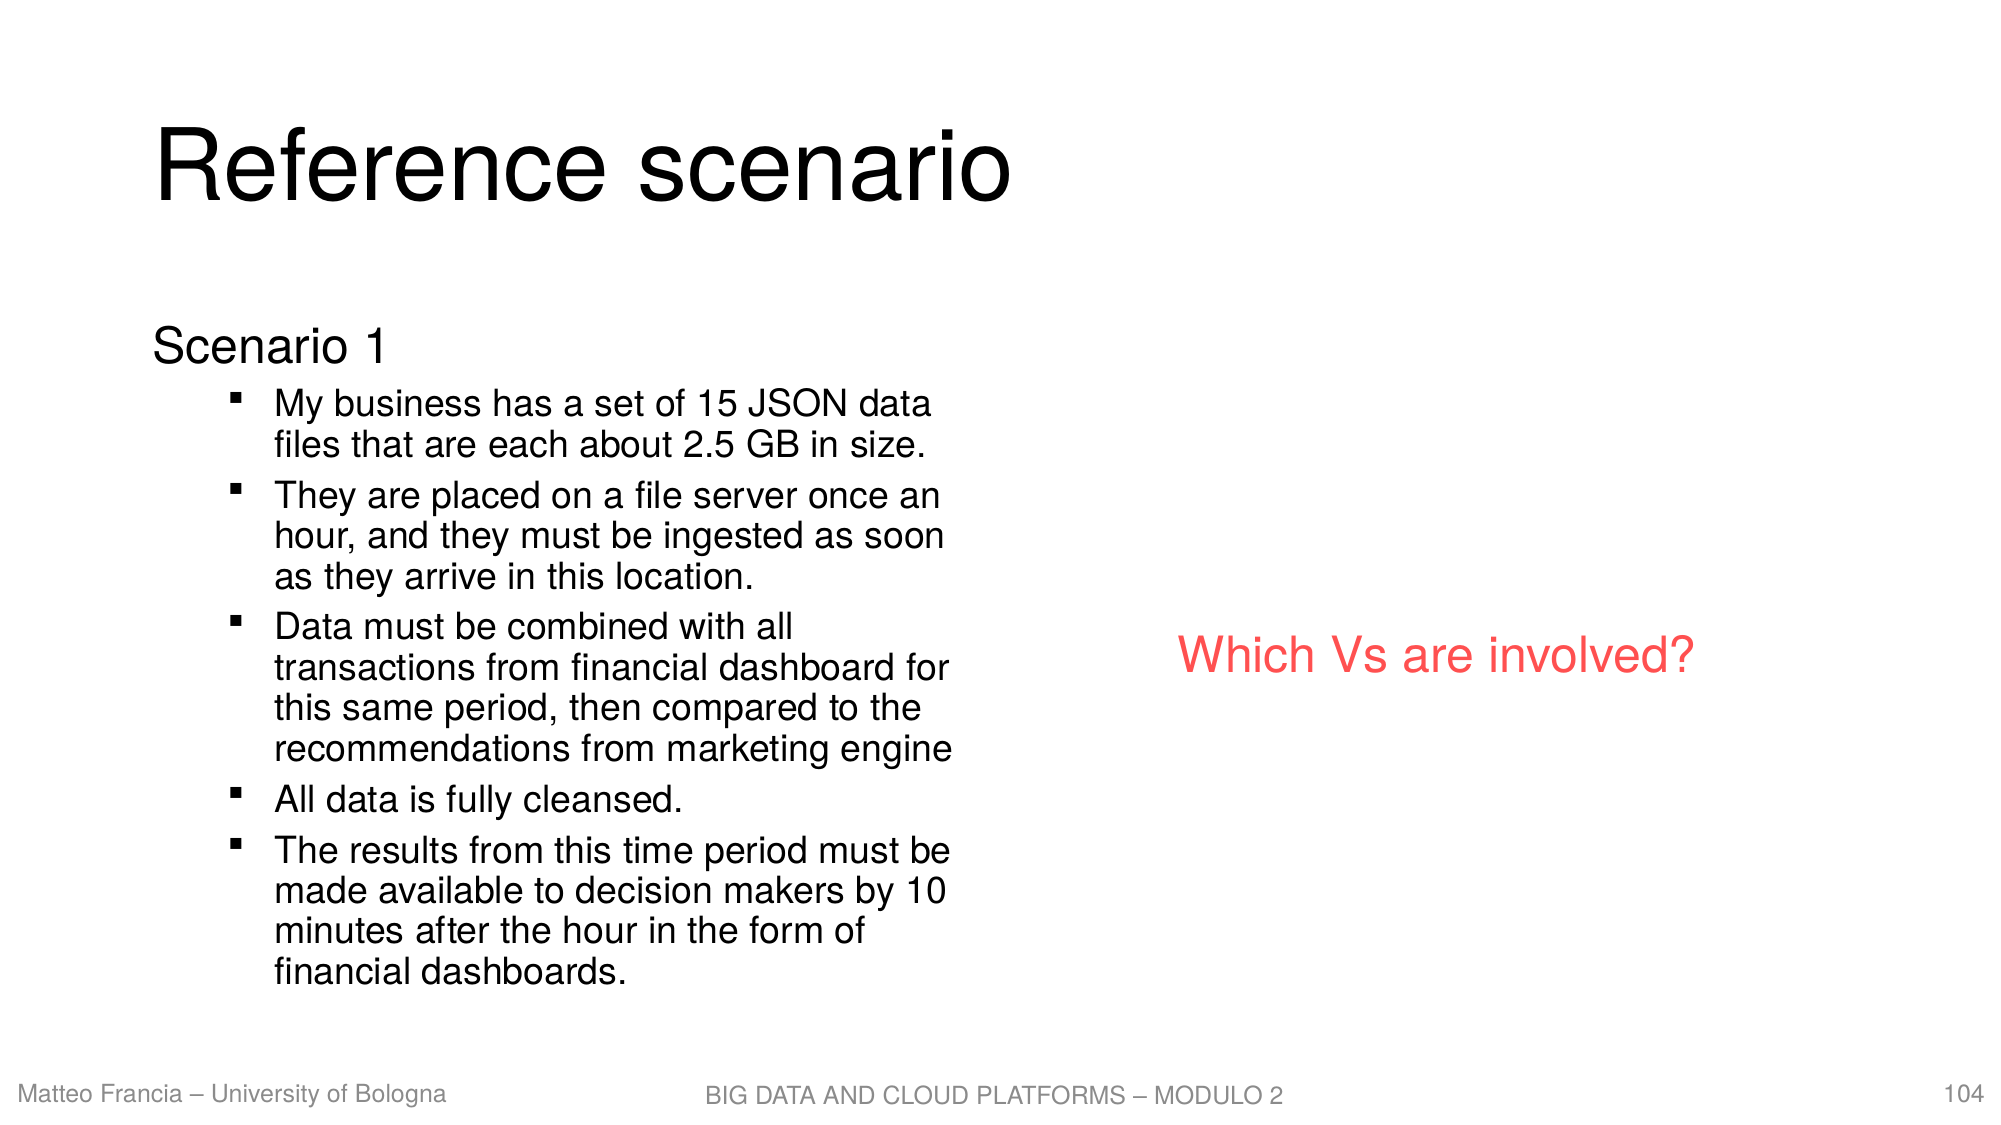

# Reference scenario
Scenario 1
My business has a set of 15 JSON data files that are each about 2.5 GB in size.
They are placed on a file server once an hour, and they must be ingested as soon as they arrive in this location.
Data must be combined with all transactions from financial dashboard for this same period, then compared to the recommendations from marketing engine
All data is fully cleansed.
The results from this time period must be made available to decision makers by 10 minutes after the hour in the form of financial dashboards.
Which Vs are involved?

104
Matteo Francia – University of Bologna